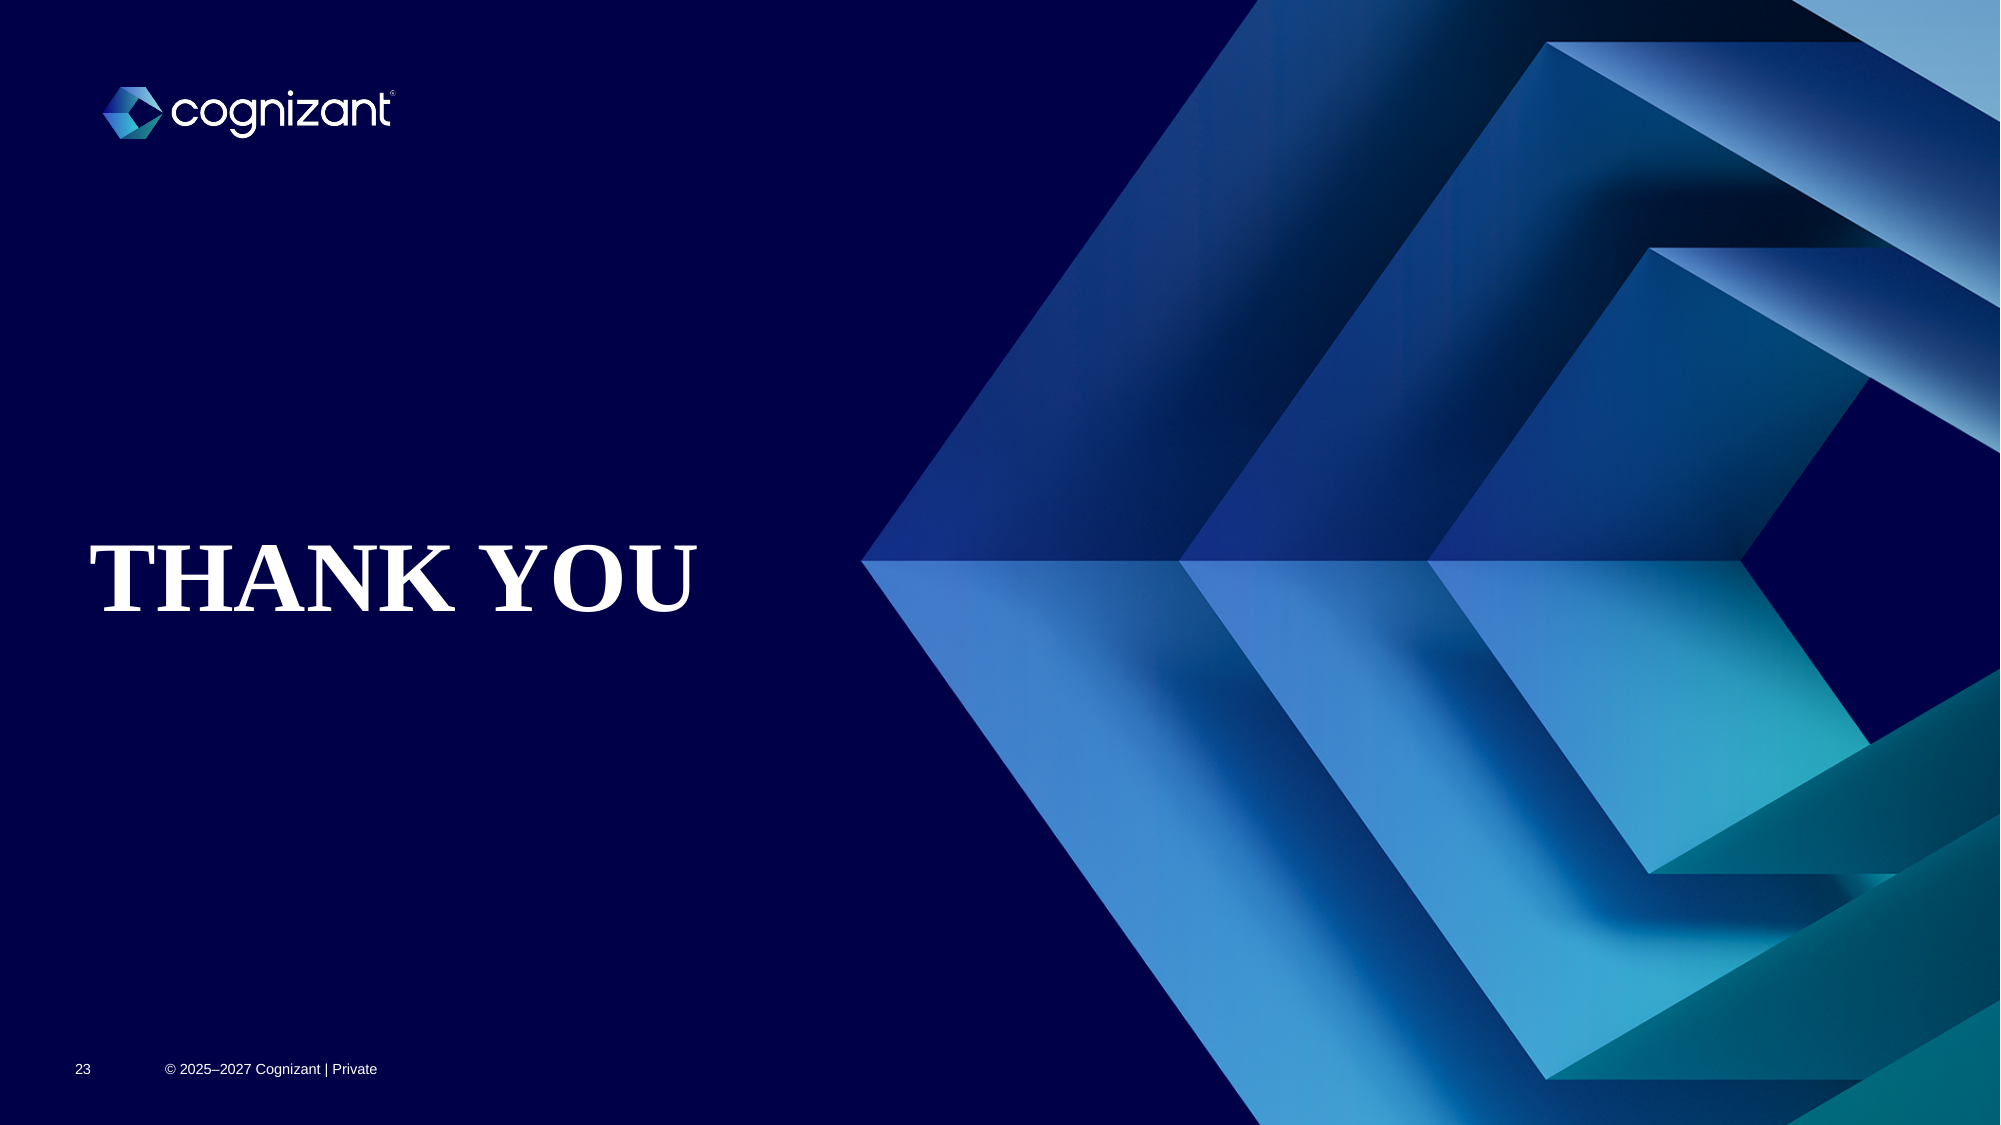

# THANK YOU
23
© 2025–2027 Cognizant | Private